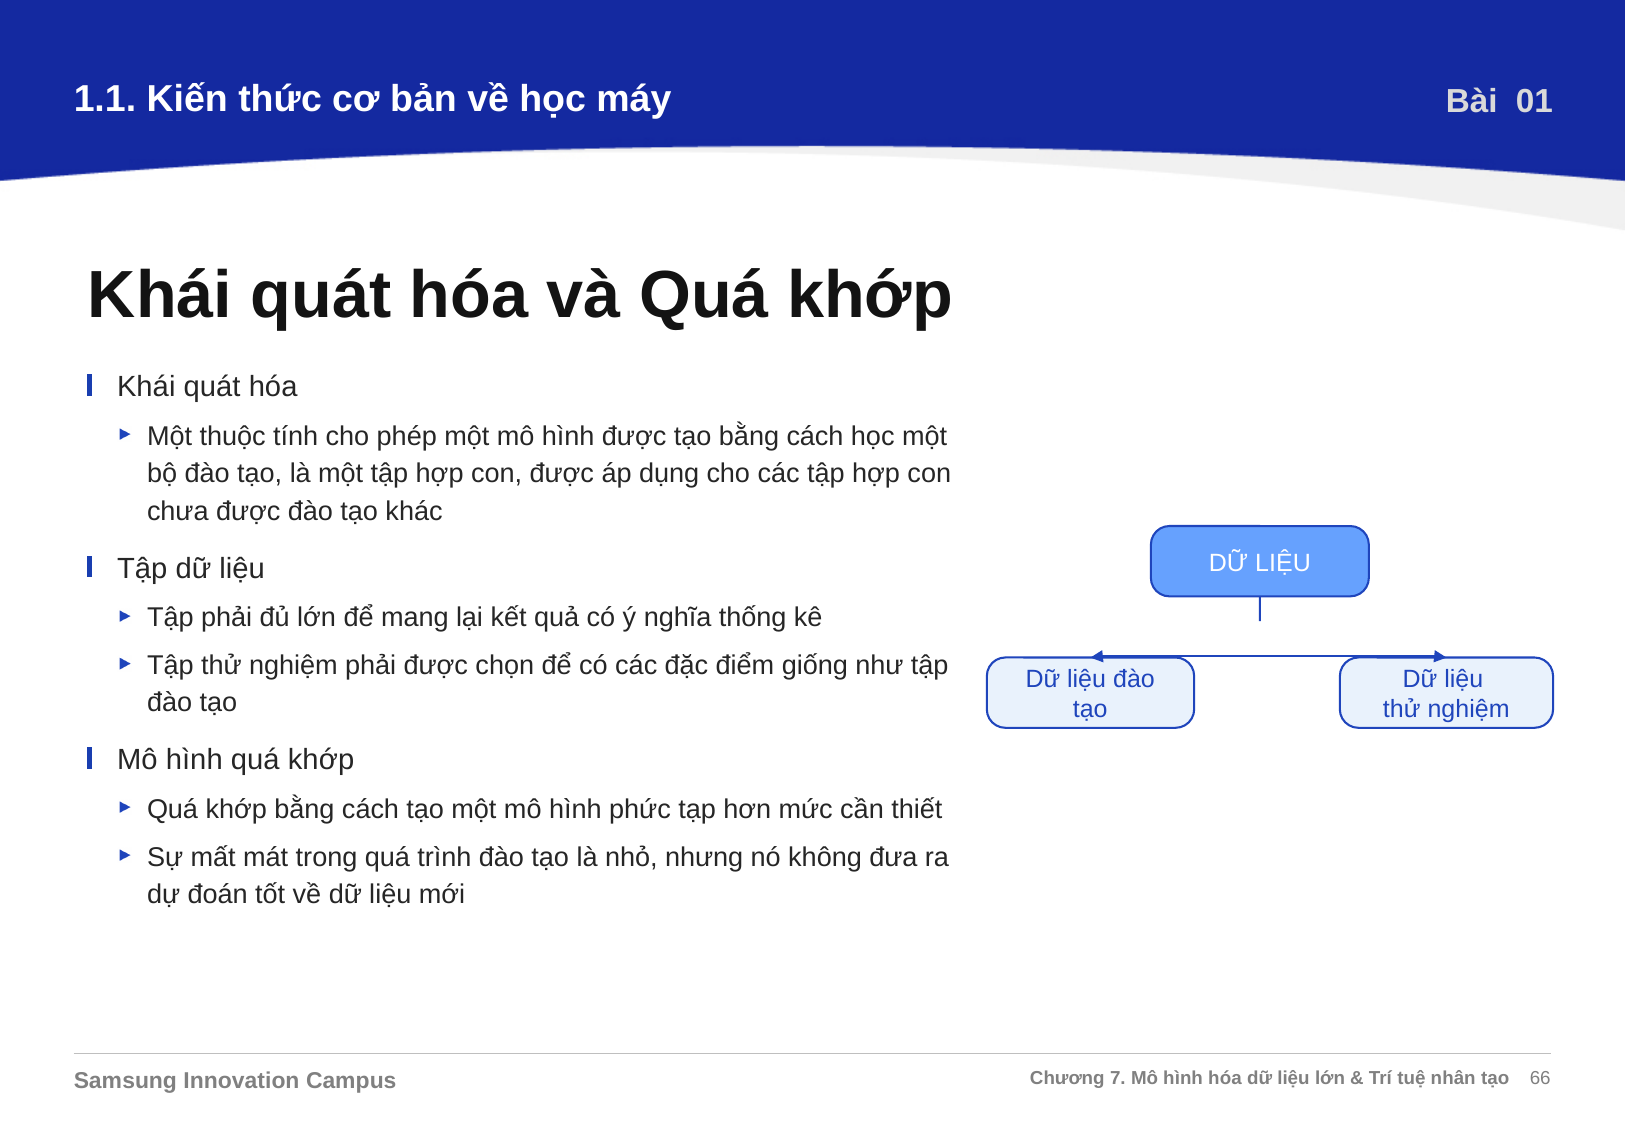

1.1. Kiến thức cơ bản về học máy
Bài  01
Khái quát hóa và Quá khớp
Khái quát hóa
Một thuộc tính cho phép một mô hình được tạo bằng cách học một bộ đào tạo, là một tập hợp con, được áp dụng cho các tập hợp con chưa được đào tạo khác
Tập dữ liệu
Tập phải đủ lớn để mang lại kết quả có ý nghĩa thống kê
Tập thử nghiệm phải được chọn để có các đặc điểm giống như tập đào tạo
Mô hình quá khớp
Quá khớp bằng cách tạo một mô hình phức tạp hơn mức cần thiết
Sự mất mát trong quá trình đào tạo là nhỏ, nhưng nó không đưa ra dự đoán tốt về dữ liệu mới

DỮ LIỆU
Dữ liệu đào tạo
Dữ liệu
thử nghiệm